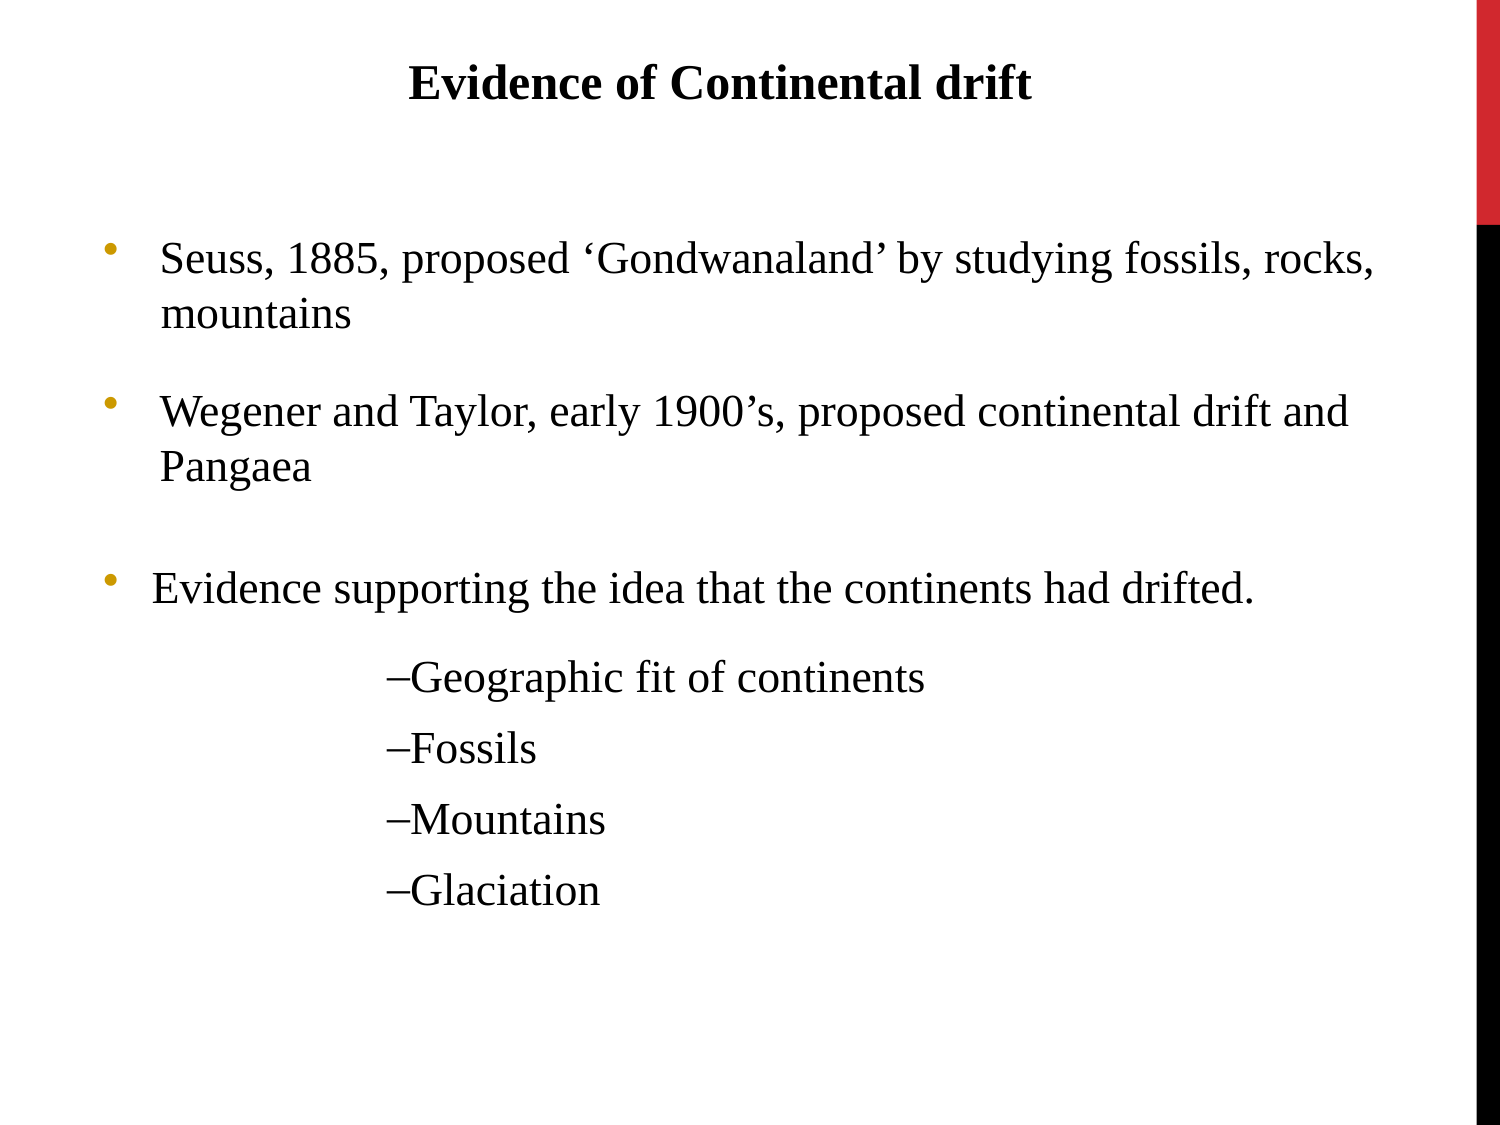

Evidence of Continental drift
Seuss, 1885, proposed ‘Gondwanaland’ by studying fossils, rocks,
     mountains

Wegener and Taylor, early 1900’s, proposed continental drift and Pangaea
 Evidence supporting the idea that the continents had drifted.
Geographic fit of continents
Fossils
Mountains
Glaciation